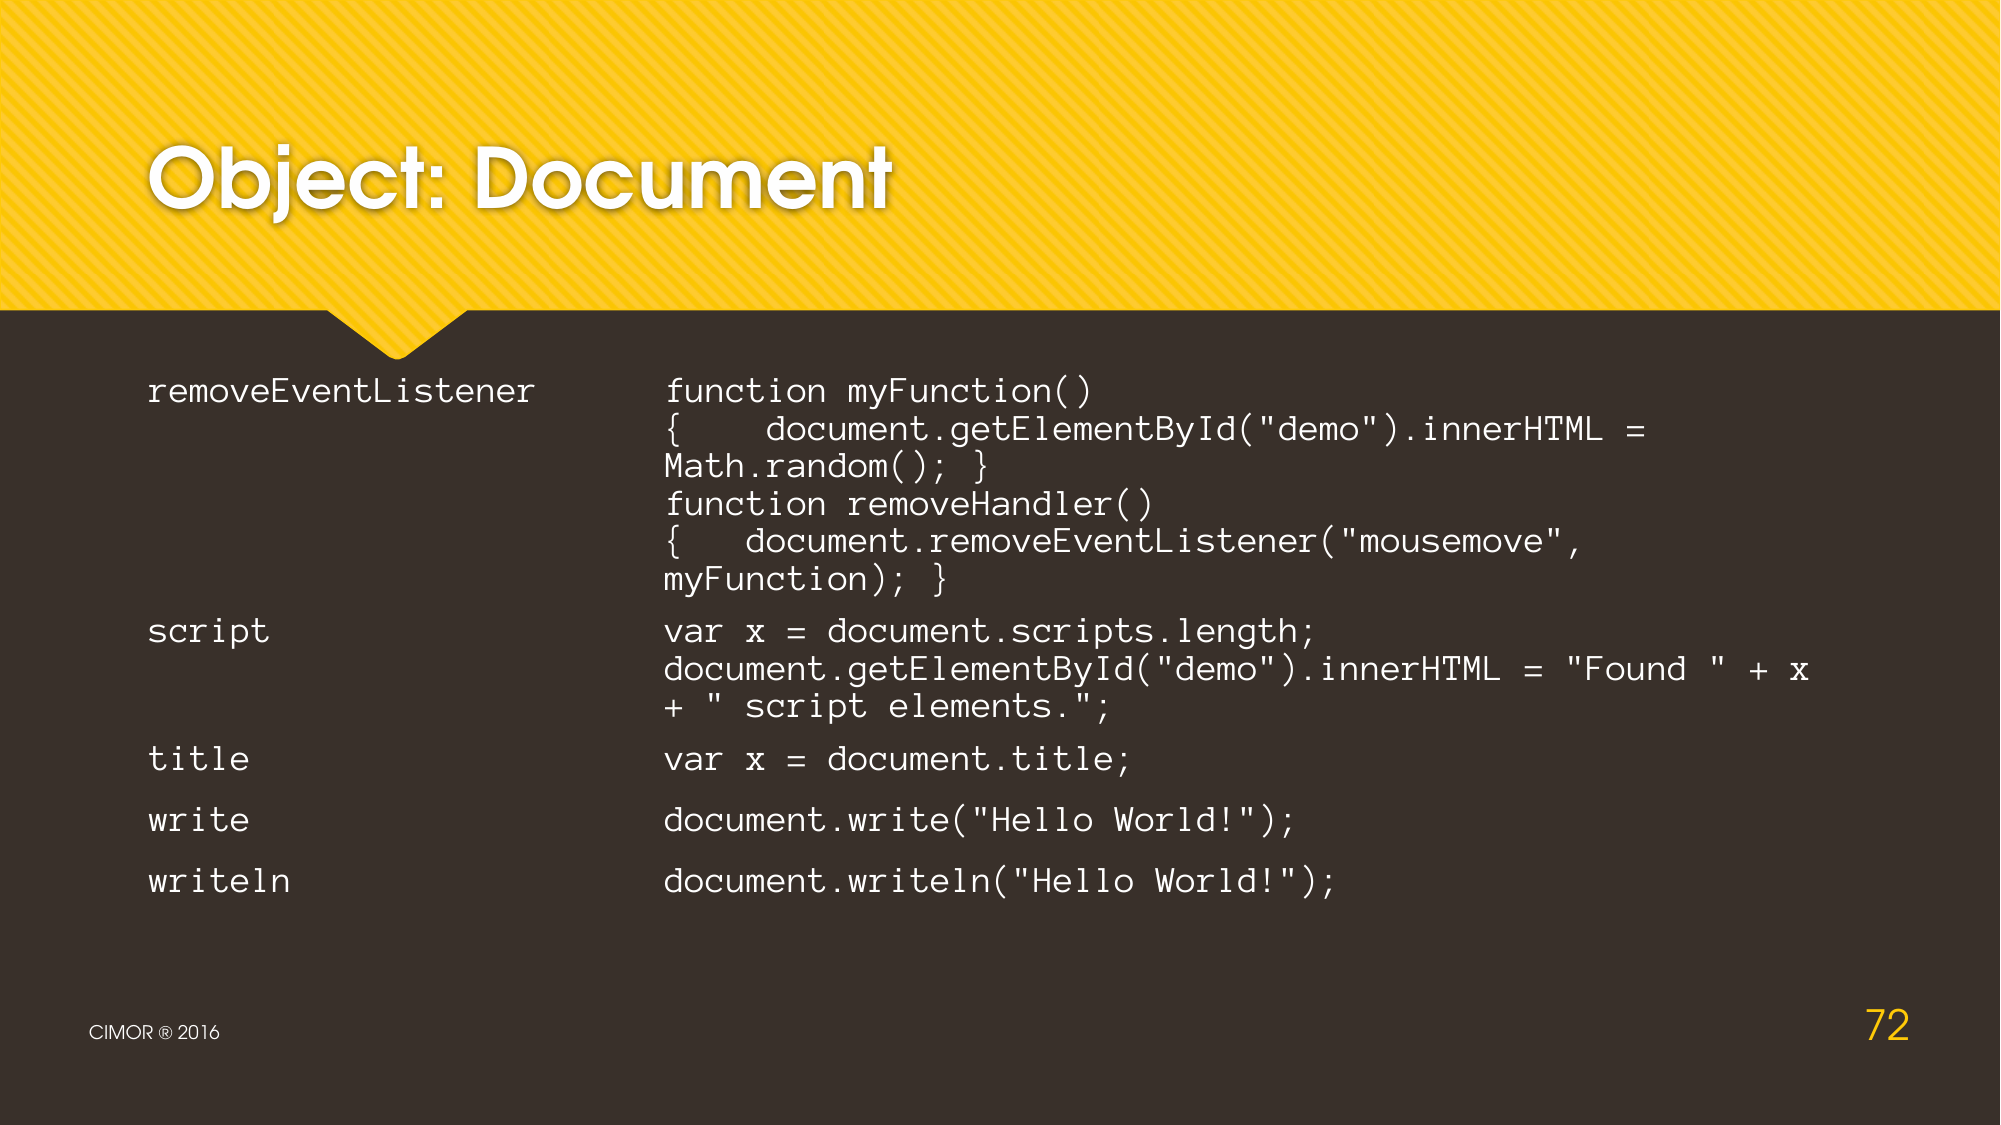

# Object: Document
| removeEventListener | function myFunction() { document.getElementById("demo").innerHTML = Math.random(); } function removeHandler() { document.removeEventListener("mousemove", myFunction); } |
| --- | --- |
| script | var x = document.scripts.length; document.getElementById("demo").innerHTML = "Found " + x + " script elements."; |
| title | var x = document.title; |
| write | document.write("Hello World!"); |
| writeln | document.writeln("Hello World!"); |
72
CIMOR ® 2016